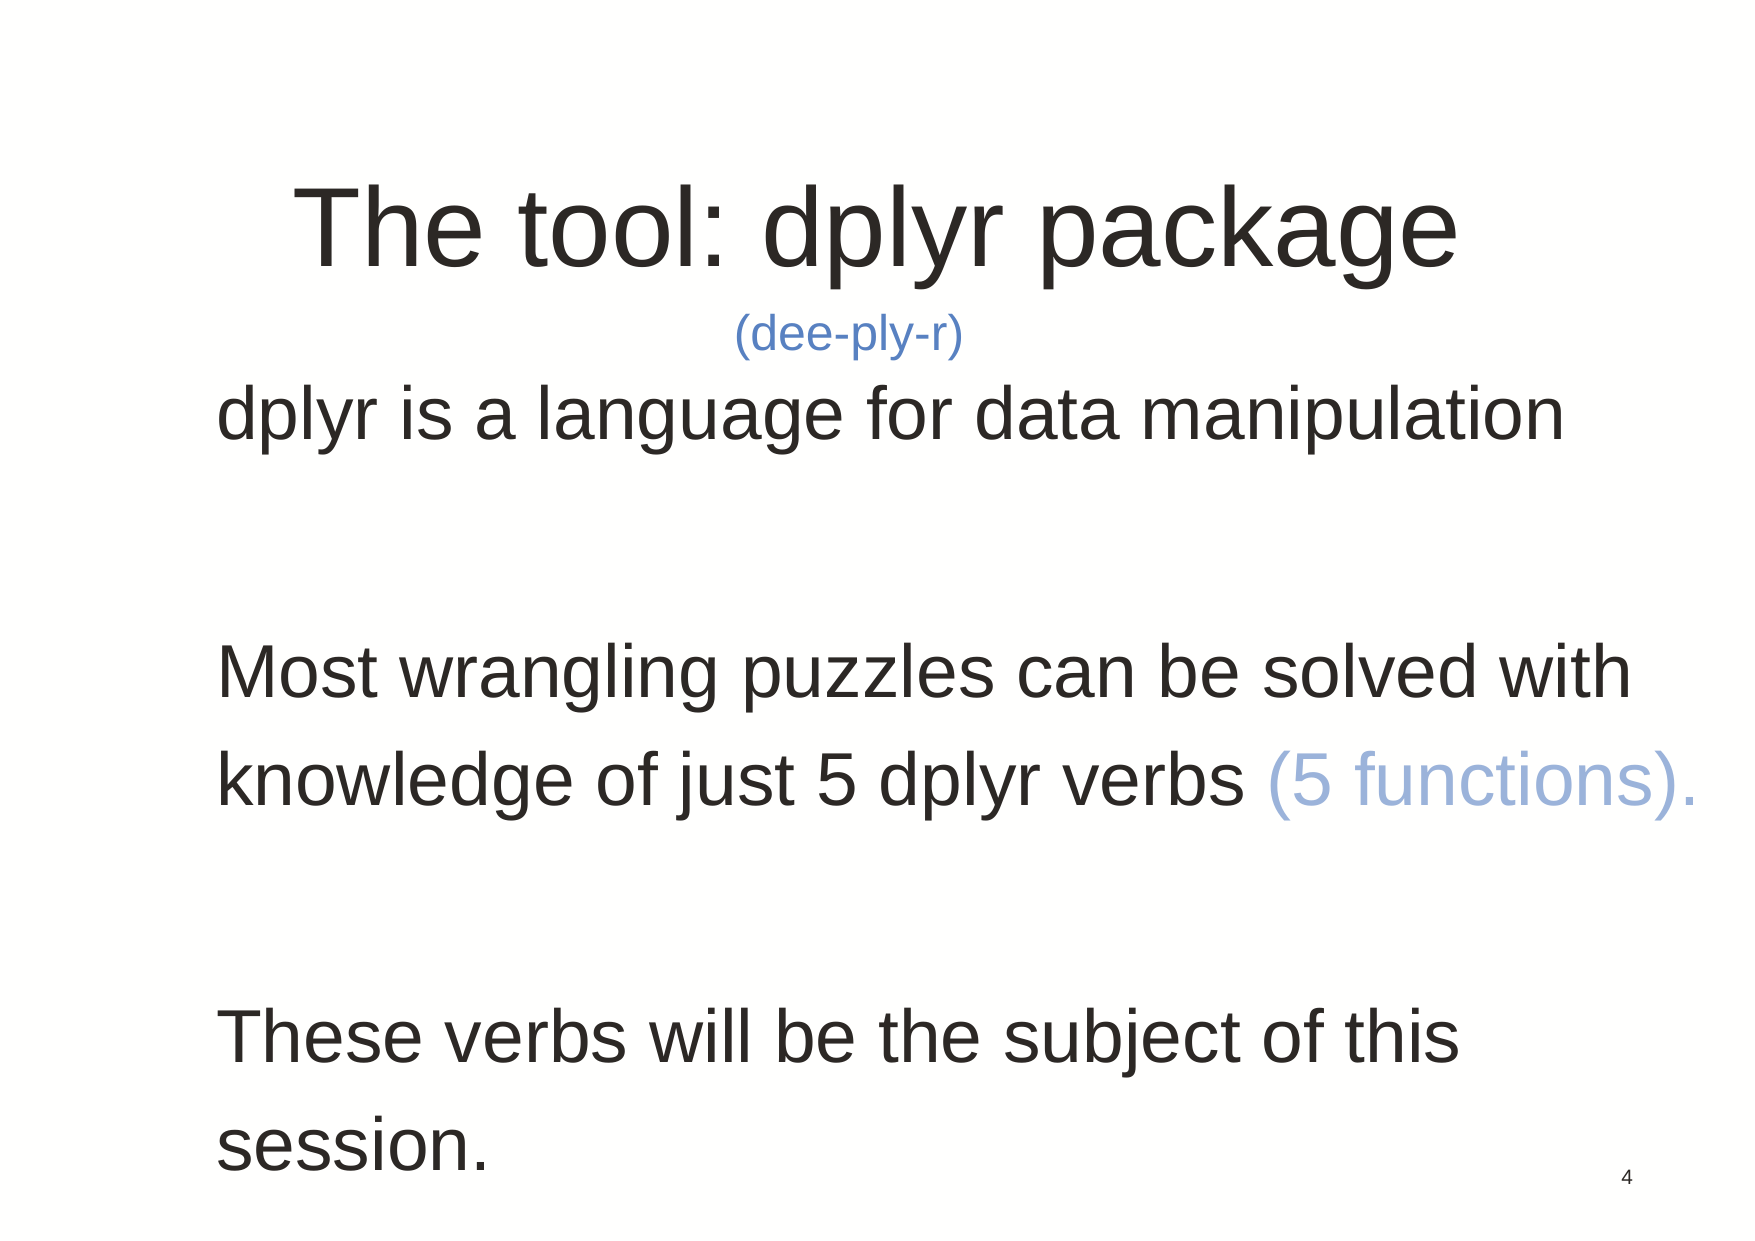

# The tool: dplyr package
(dee-ply-r)
dplyr is a language for data manipulation

Most wrangling puzzles can be solved with knowledge of just 5 dplyr verbs (5 functions).

These verbs will be the subject of this session.

4